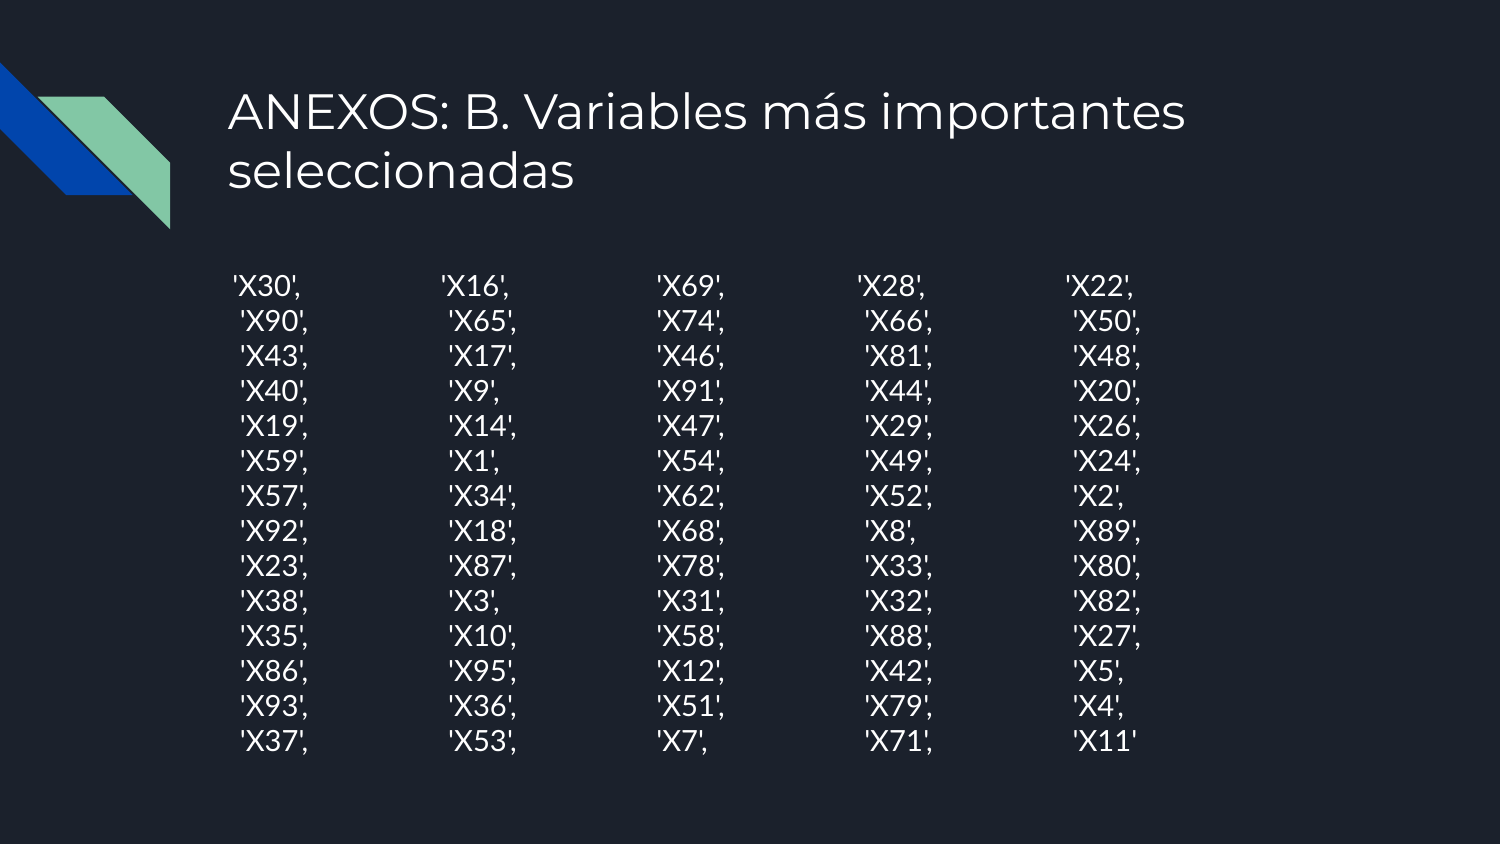

# ANEXOS: B. Variables más importantes seleccionadas
'X30',
 'X90',
 'X43',
 'X40',
 'X19',
 'X59',
 'X57',
 'X92',
 'X23',
 'X38',
 'X35',
 'X86',
 'X93',
 'X37',

'X16',
 'X65',
 'X17',
 'X9',
 'X14',
 'X1',
 'X34',
 'X18',
 'X87',
 'X3',
 'X10',
 'X95',
 'X36',
 'X53',

 'X69',
 'X74',
 'X46',
 'X91',
 'X47',
 'X54',
 'X62',
 'X68',
 'X78',
 'X31',
 'X58',
 'X12',
 'X51',
 'X7',

'X28',
 'X66',
 'X81',
 'X44',
 'X29',
 'X49',
 'X52',
 'X8',
 'X33',
 'X32',
 'X88',
 'X42',
 'X79',
 'X71',

'X22',
 'X50',
 'X48',
 'X20',
 'X26',
 'X24',
 'X2',
 'X89',
 'X80',
 'X82',
 'X27',
 'X5',
 'X4',
 'X11'